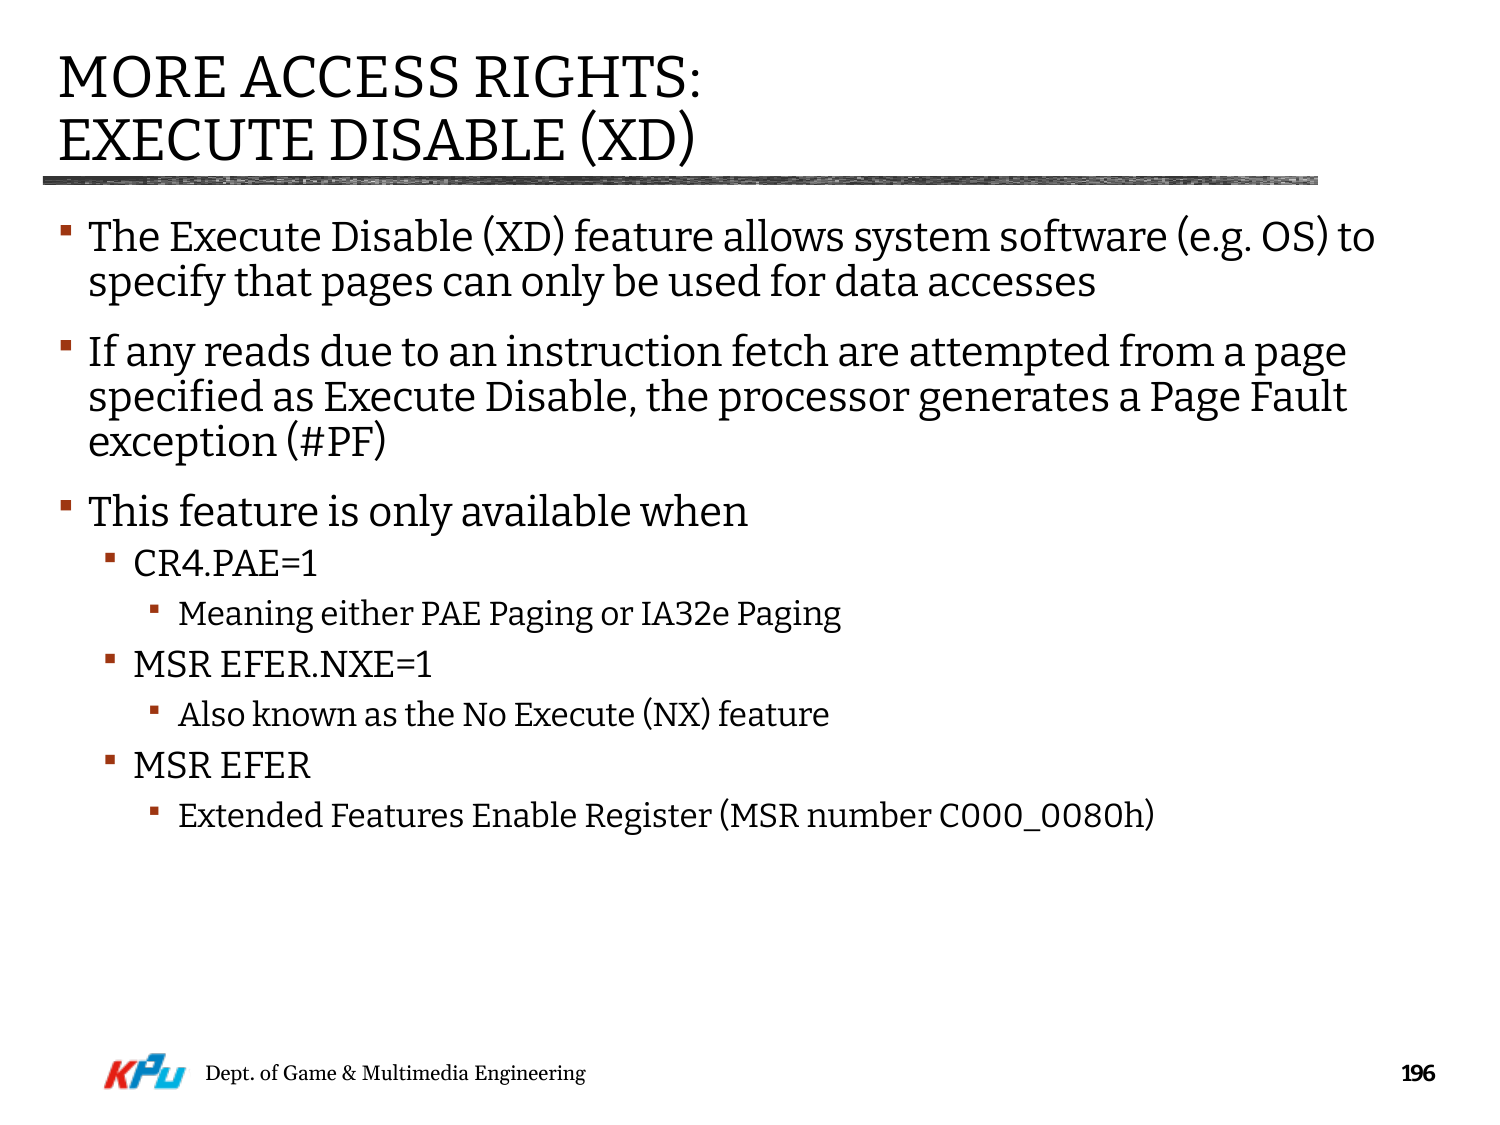

# More Access Rights: Execute Disable (XD)
The Execute Disable (XD) feature allows system software (e.g. OS) to specify that pages can only be used for data accesses
If any reads due to an instruction fetch are attempted from a page specified as Execute Disable, the processor generates a Page Fault exception (#PF)
This feature is only available when
CR4.PAE=1
Meaning either PAE Paging or IA32e Paging
MSR EFER.NXE=1
Also known as the No Execute (NX) feature
MSR EFER
Extended Features Enable Register (MSR number C000_0080h)

Dept. of Game & Multimedia Engineering
196